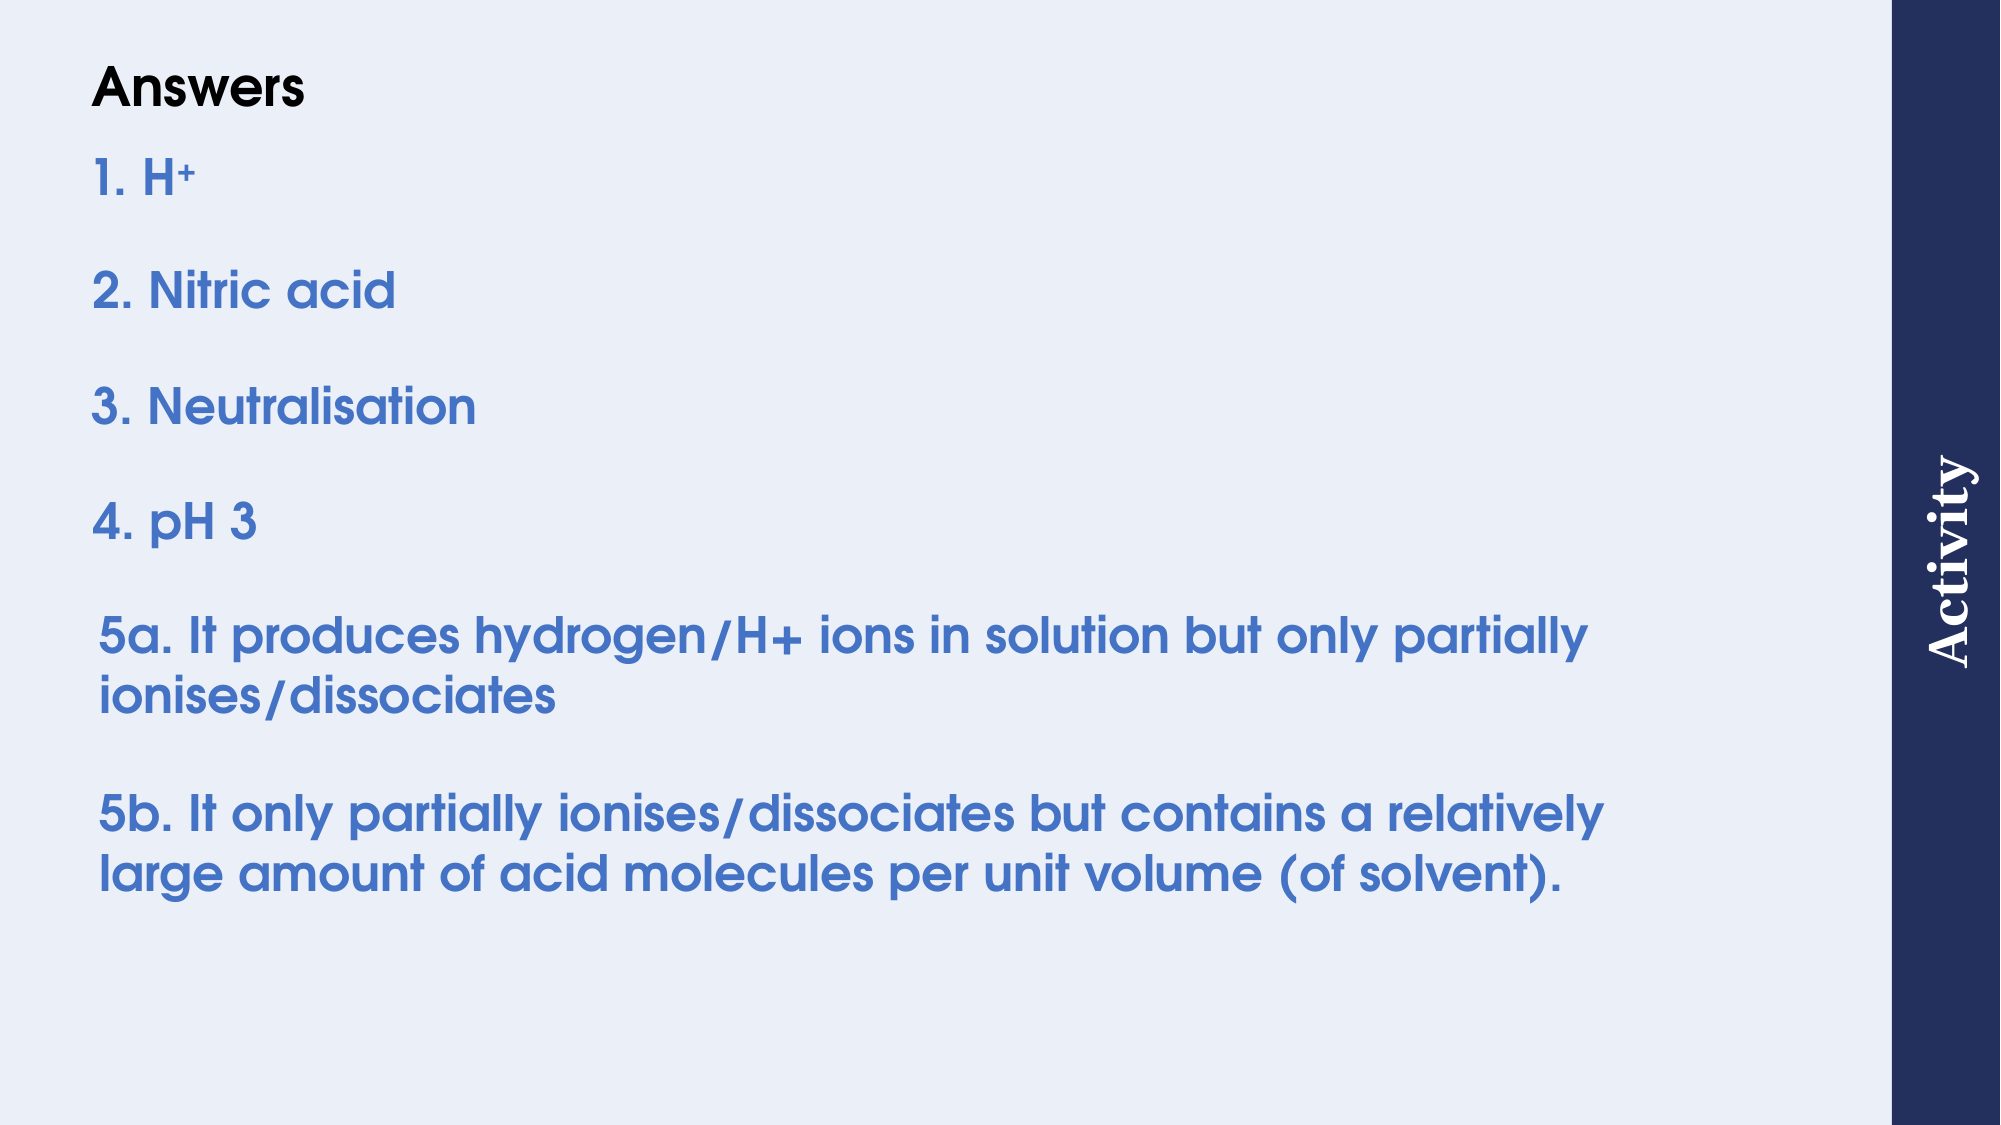

# Answers
1. H+
2. Nitric acid
3. Neutralisation
4. pH 3
5a. It produces hydrogen/H+ ions in solution but only partially ionises/dissociates
5b. It only partially ionises/dissociates but contains a relatively large amount of acid molecules per unit volume (of solvent).